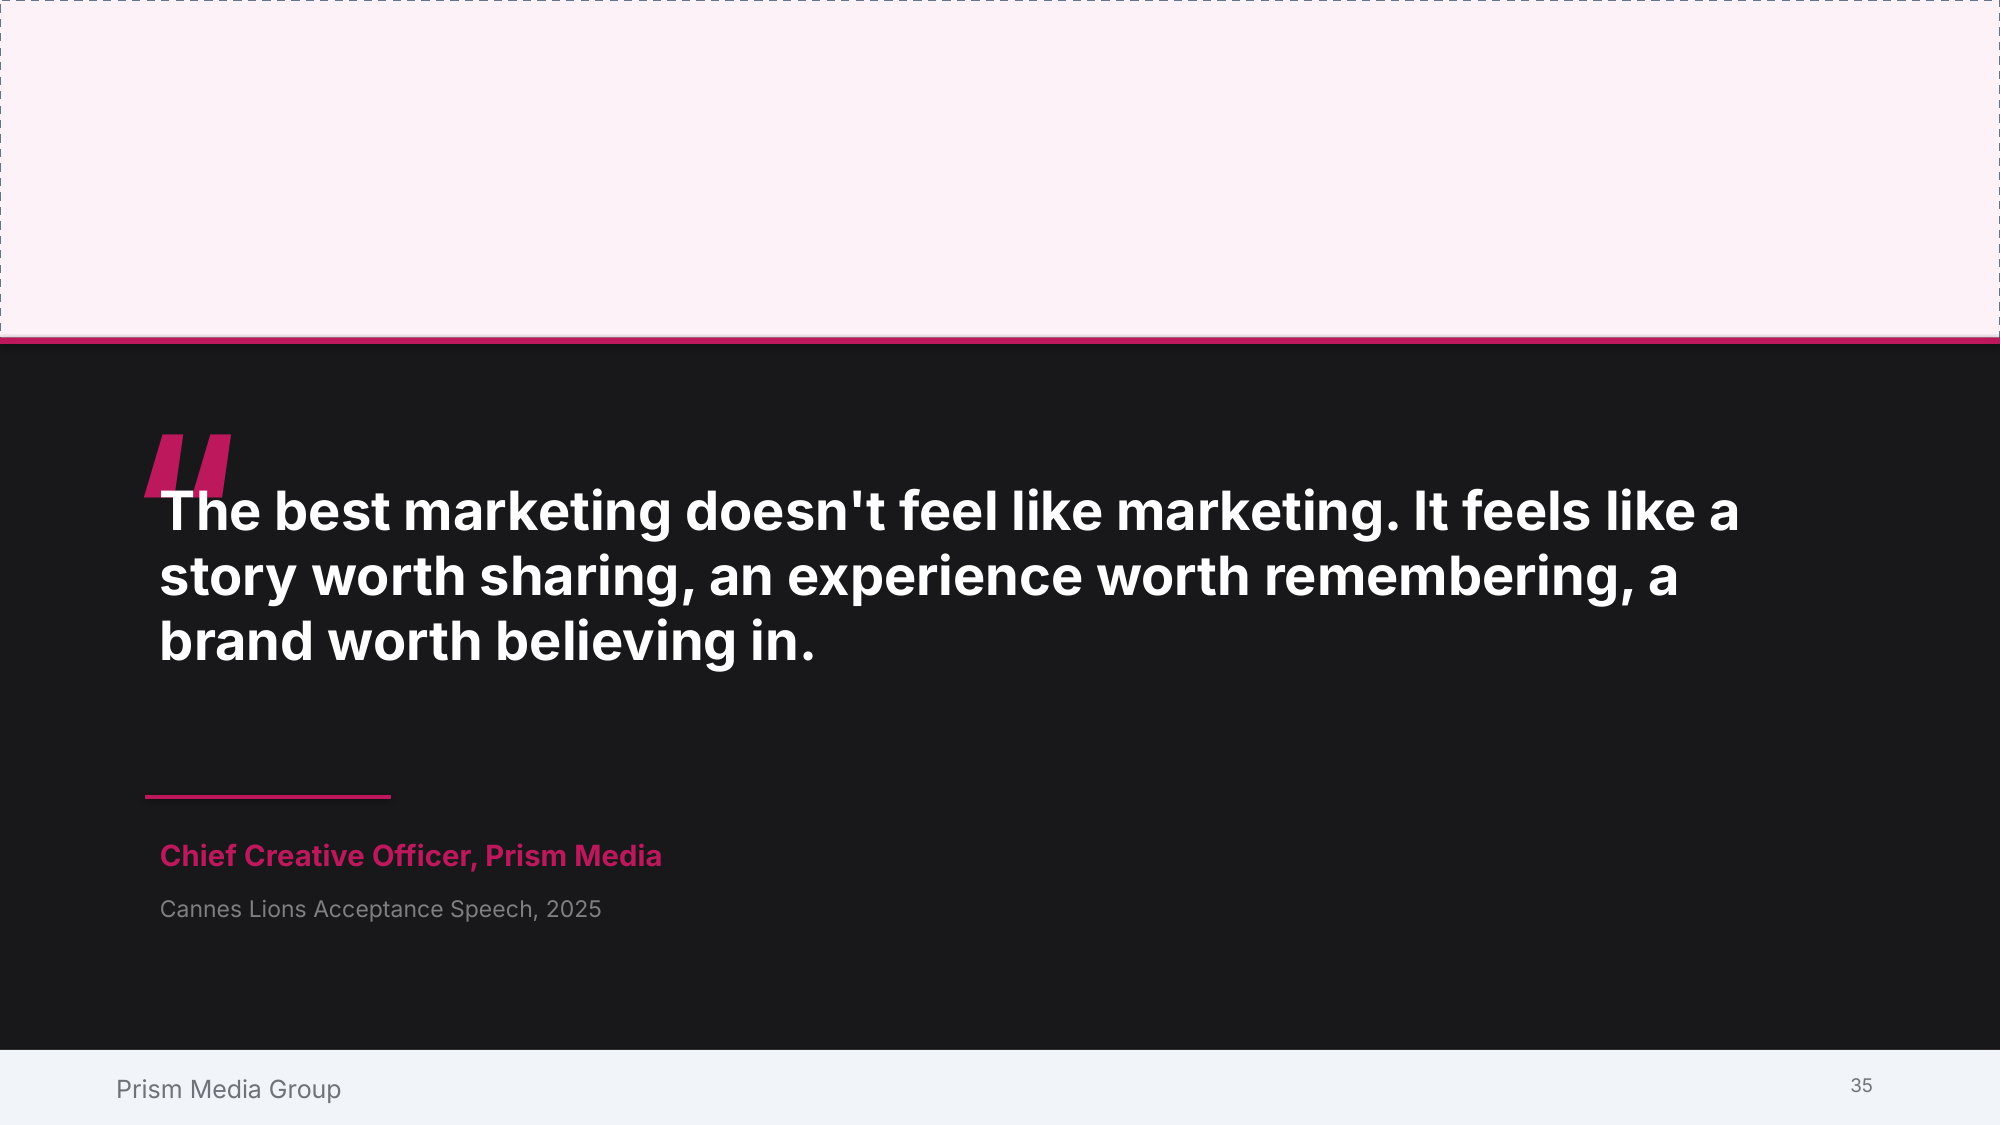

“
The best marketing doesn't feel like marketing. It feels like a story worth sharing, an experience worth remembering, a brand worth believing in.
Full-Bleed Quote Background
Chief Creative Officer, Prism Media
Cannes Lions Acceptance Speech, 2025

Prism Media Group
35